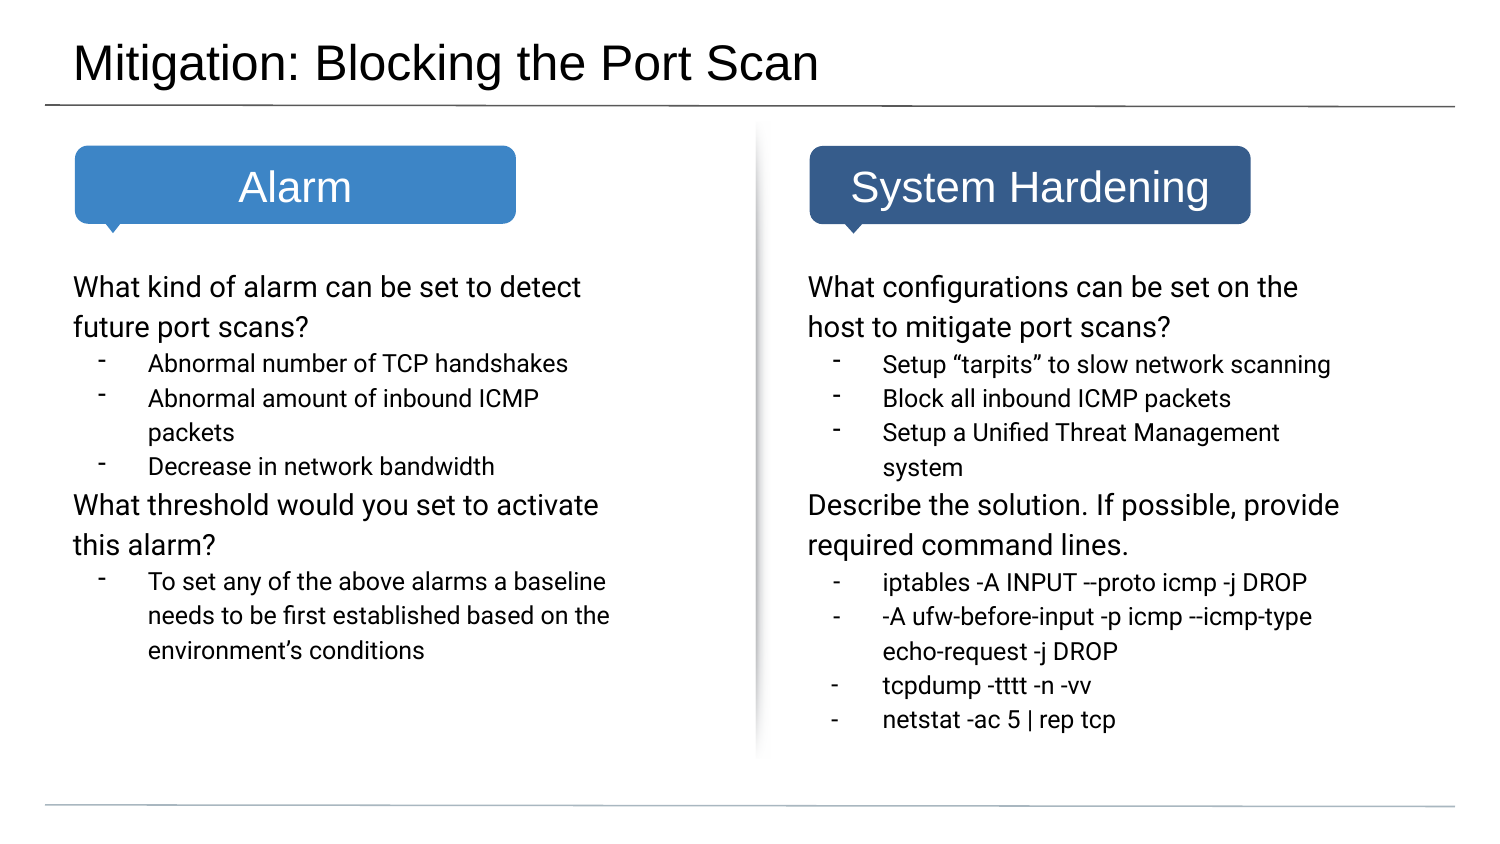

# Mitigation: Blocking the Port Scan
What kind of alarm can be set to detect future port scans?
Abnormal number of TCP handshakes
Abnormal amount of inbound ICMP packets
Decrease in network bandwidth
What threshold would you set to activate this alarm?
To set any of the above alarms a baseline needs to be first established based on the environment’s conditions
What configurations can be set on the host to mitigate port scans?
Setup “tarpits” to slow network scanning
Block all inbound ICMP packets
Setup a Unified Threat Management system
Describe the solution. If possible, provide required command lines.
iptables -A INPUT --proto icmp -j DROP
-A ufw-before-input -p icmp --icmp-type echo-request -j DROP
tcpdump -tttt -n -vv
netstat -ac 5 | rep tcp